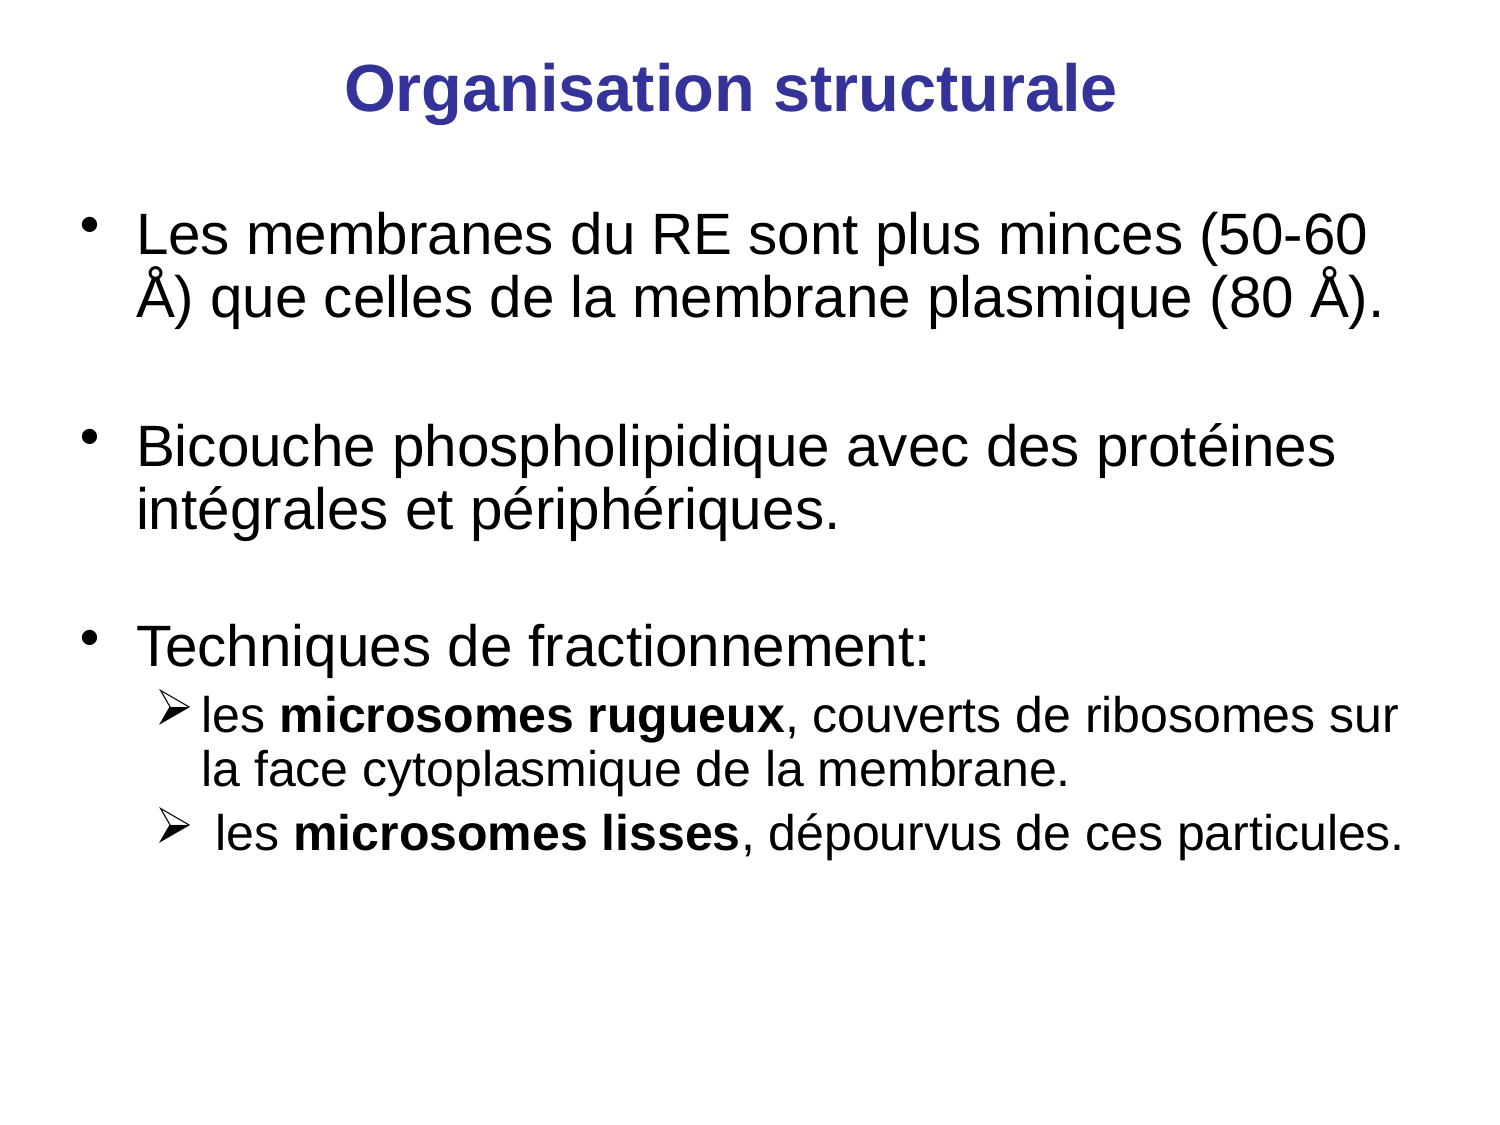

# Organisation structurale
Les membranes du RE sont plus minces (50-60 Å) que celles de la membrane plasmique (80 Å).

Bicouche phospholipidique avec des protéines intégrales et périphériques.
Techniques de fractionnement:
les microsomes rugueux, couverts de ribosomes sur la face cytoplasmique de la membrane.
 les microsomes lisses, dépourvus de ces particules.